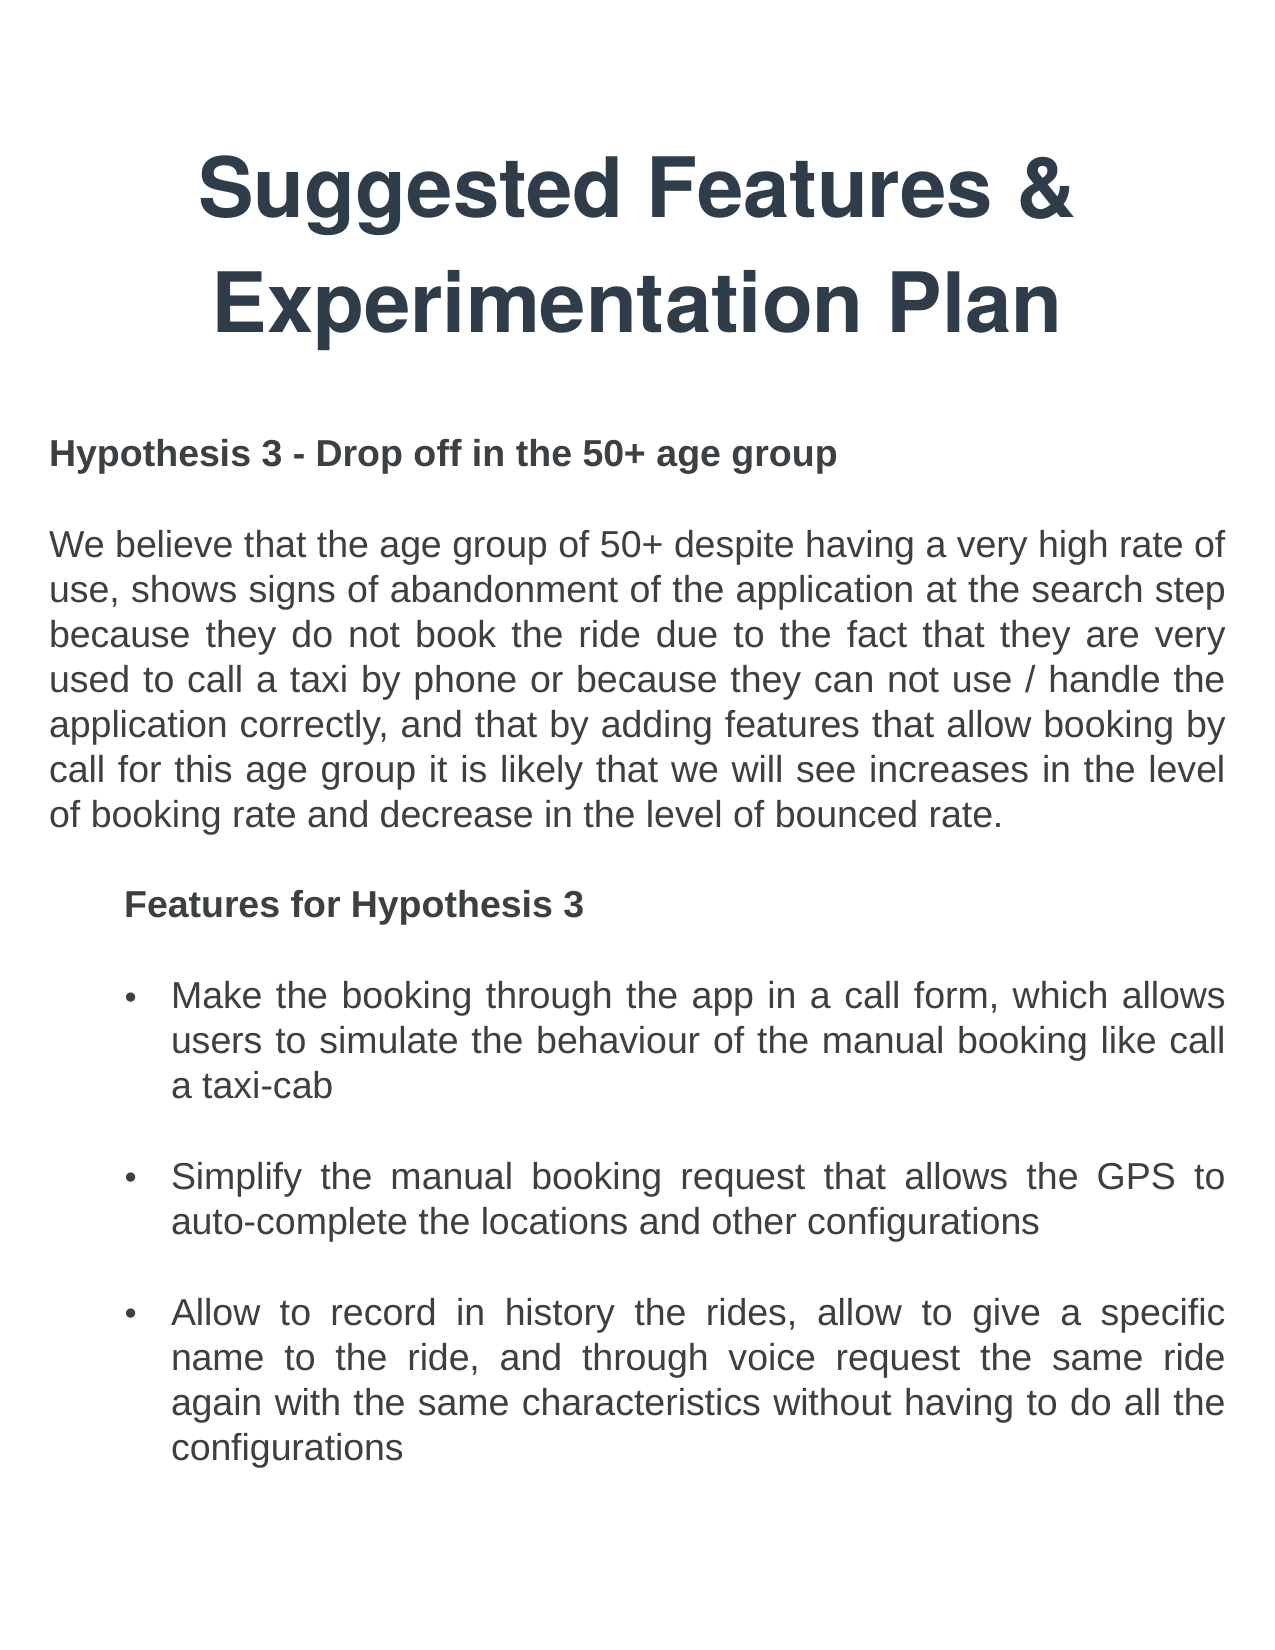

# Suggested Features & Experimentation Plan
Hypothesis 3 - Drop off in the 50+ age group
We believe that the age group of 50+ despite having a very high rate of use, shows signs of abandonment of the application at the search step because they do not book the ride due to the fact that they are very used to call a taxi by phone or because they can not use / handle the application correctly, and that by adding features that allow booking by call for this age group it is likely that we will see increases in the level of booking rate and decrease in the level of bounced rate.
Features for Hypothesis 3
Make the booking through the app in a call form, which allows users to simulate the behaviour of the manual booking like call a taxi-cab
Simplify the manual booking request that allows the GPS to auto-complete the locations and other configurations
Allow to record in history the rides, allow to give a specific name to the ride, and through voice request the same ride again with the same characteristics without having to do all the configurations